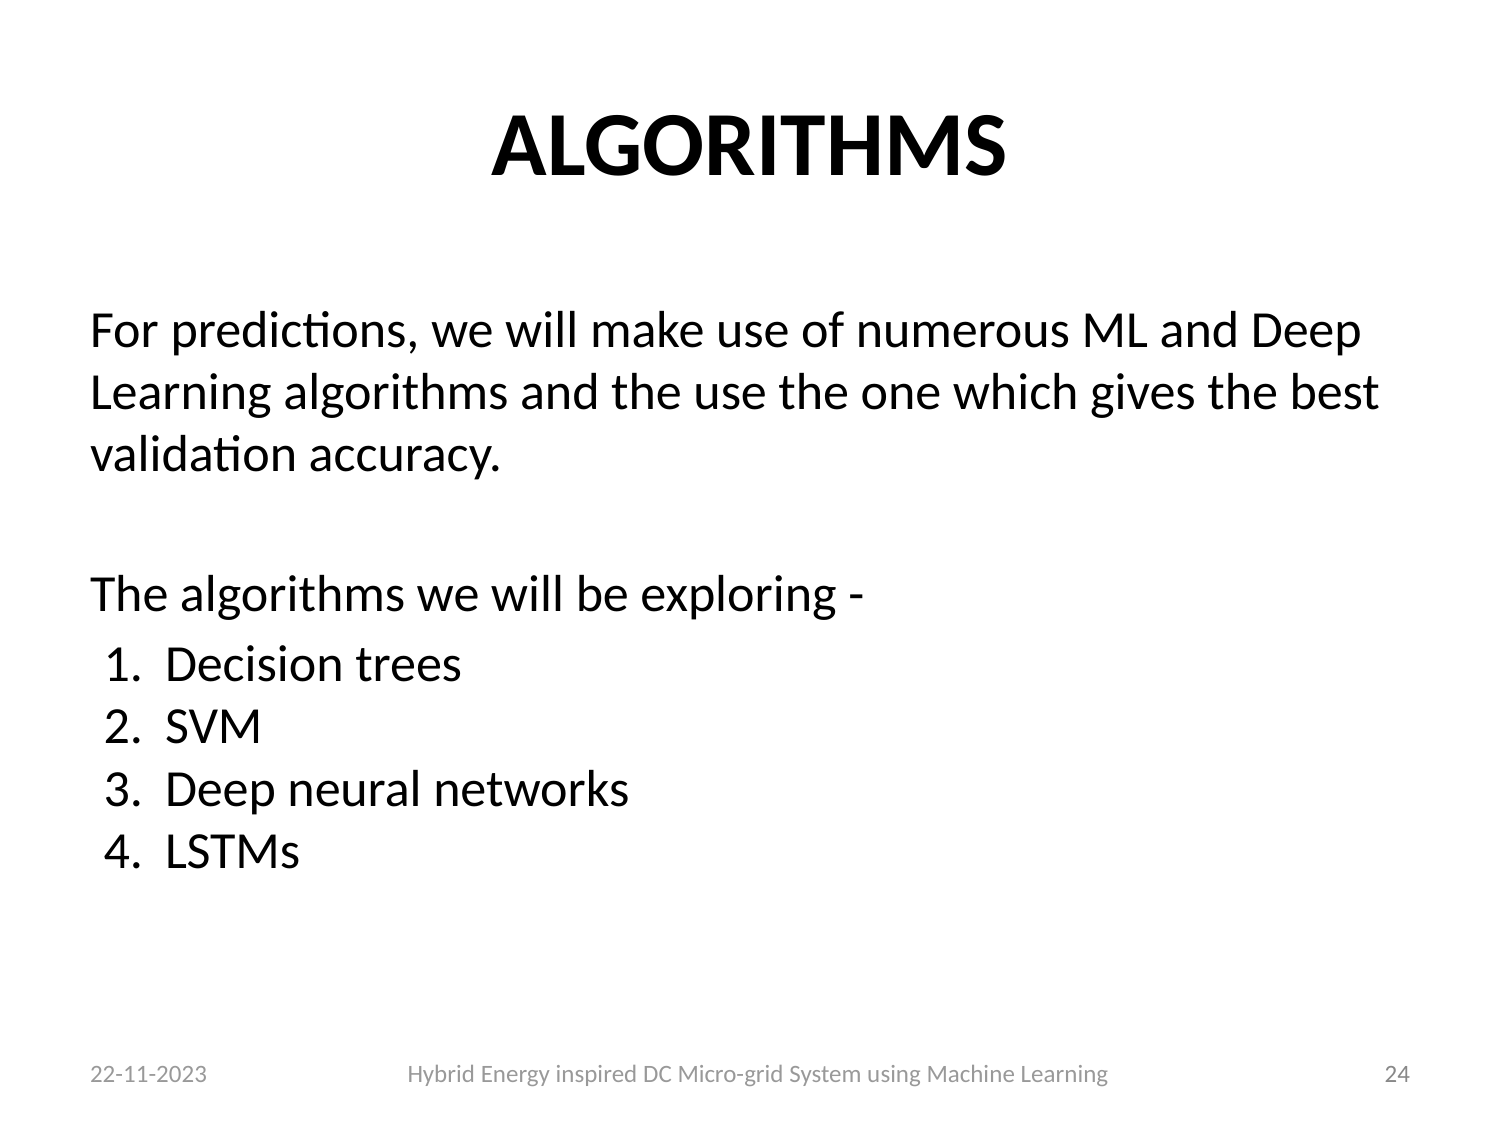

# ALGORITHMS
For predictions, we will make use of numerous ML and Deep Learning algorithms and the use the one which gives the best validation accuracy.

The algorithms we will be exploring -
Decision trees
SVM
Deep neural networks
LSTMs
22-11-2023                                   Hybrid Energy inspired DC Micro-grid System using Machine Learning
24